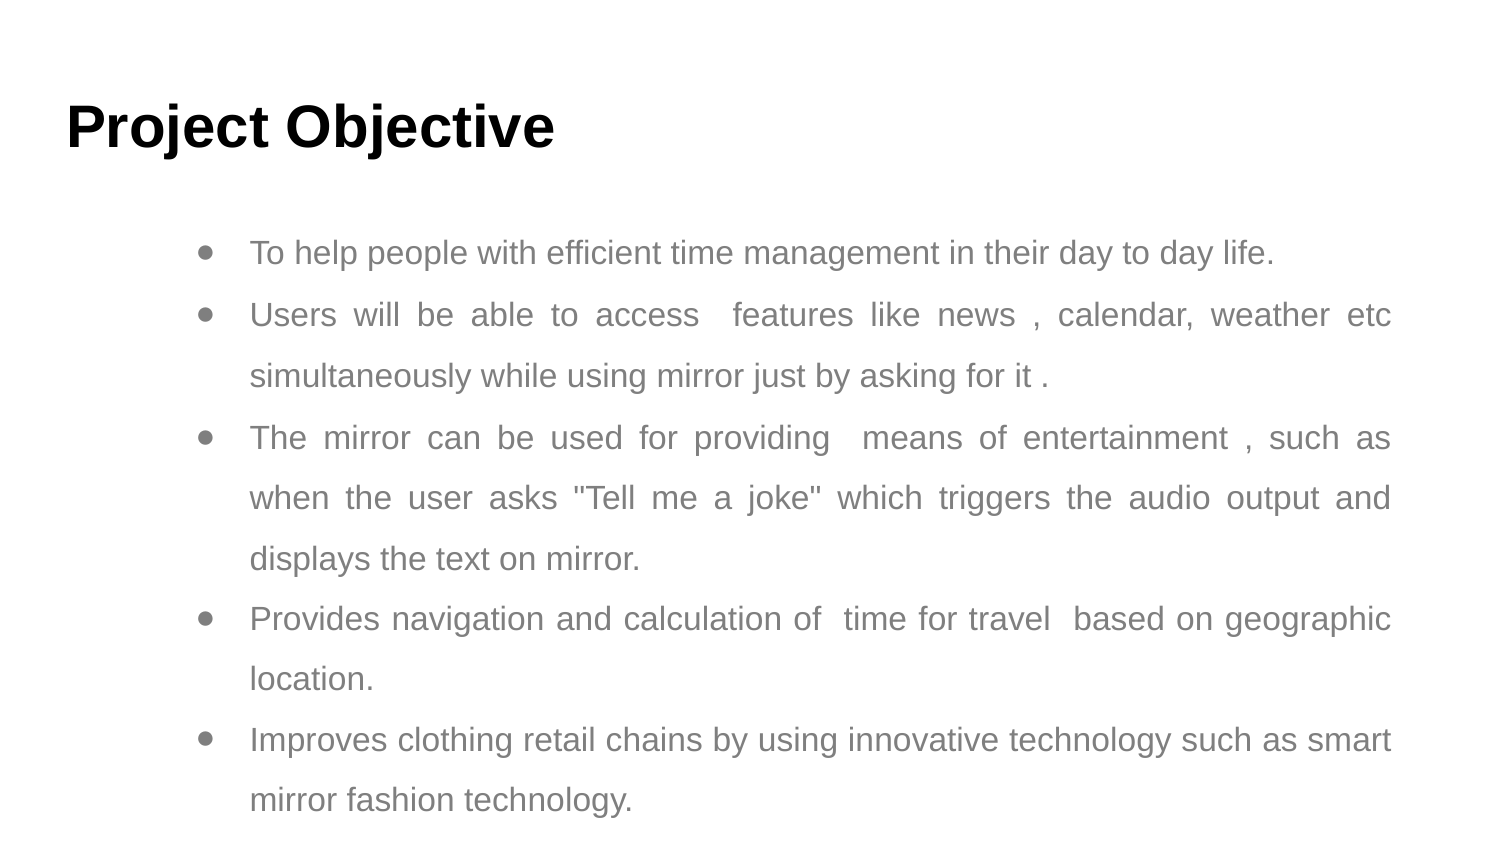

# Project Objective
To help people with efficient time management in their day to day life.
Users will be able to access  features like news , calendar, weather etc simultaneously while using mirror just by asking for it .
The mirror can be used for providing  means of entertainment , such as when the user asks "Tell me a joke" which triggers the audio output and displays the text on mirror.
Provides navigation and calculation of  time for travel  based on geographic location.
Improves clothing retail chains by using innovative technology such as smart mirror fashion technology.